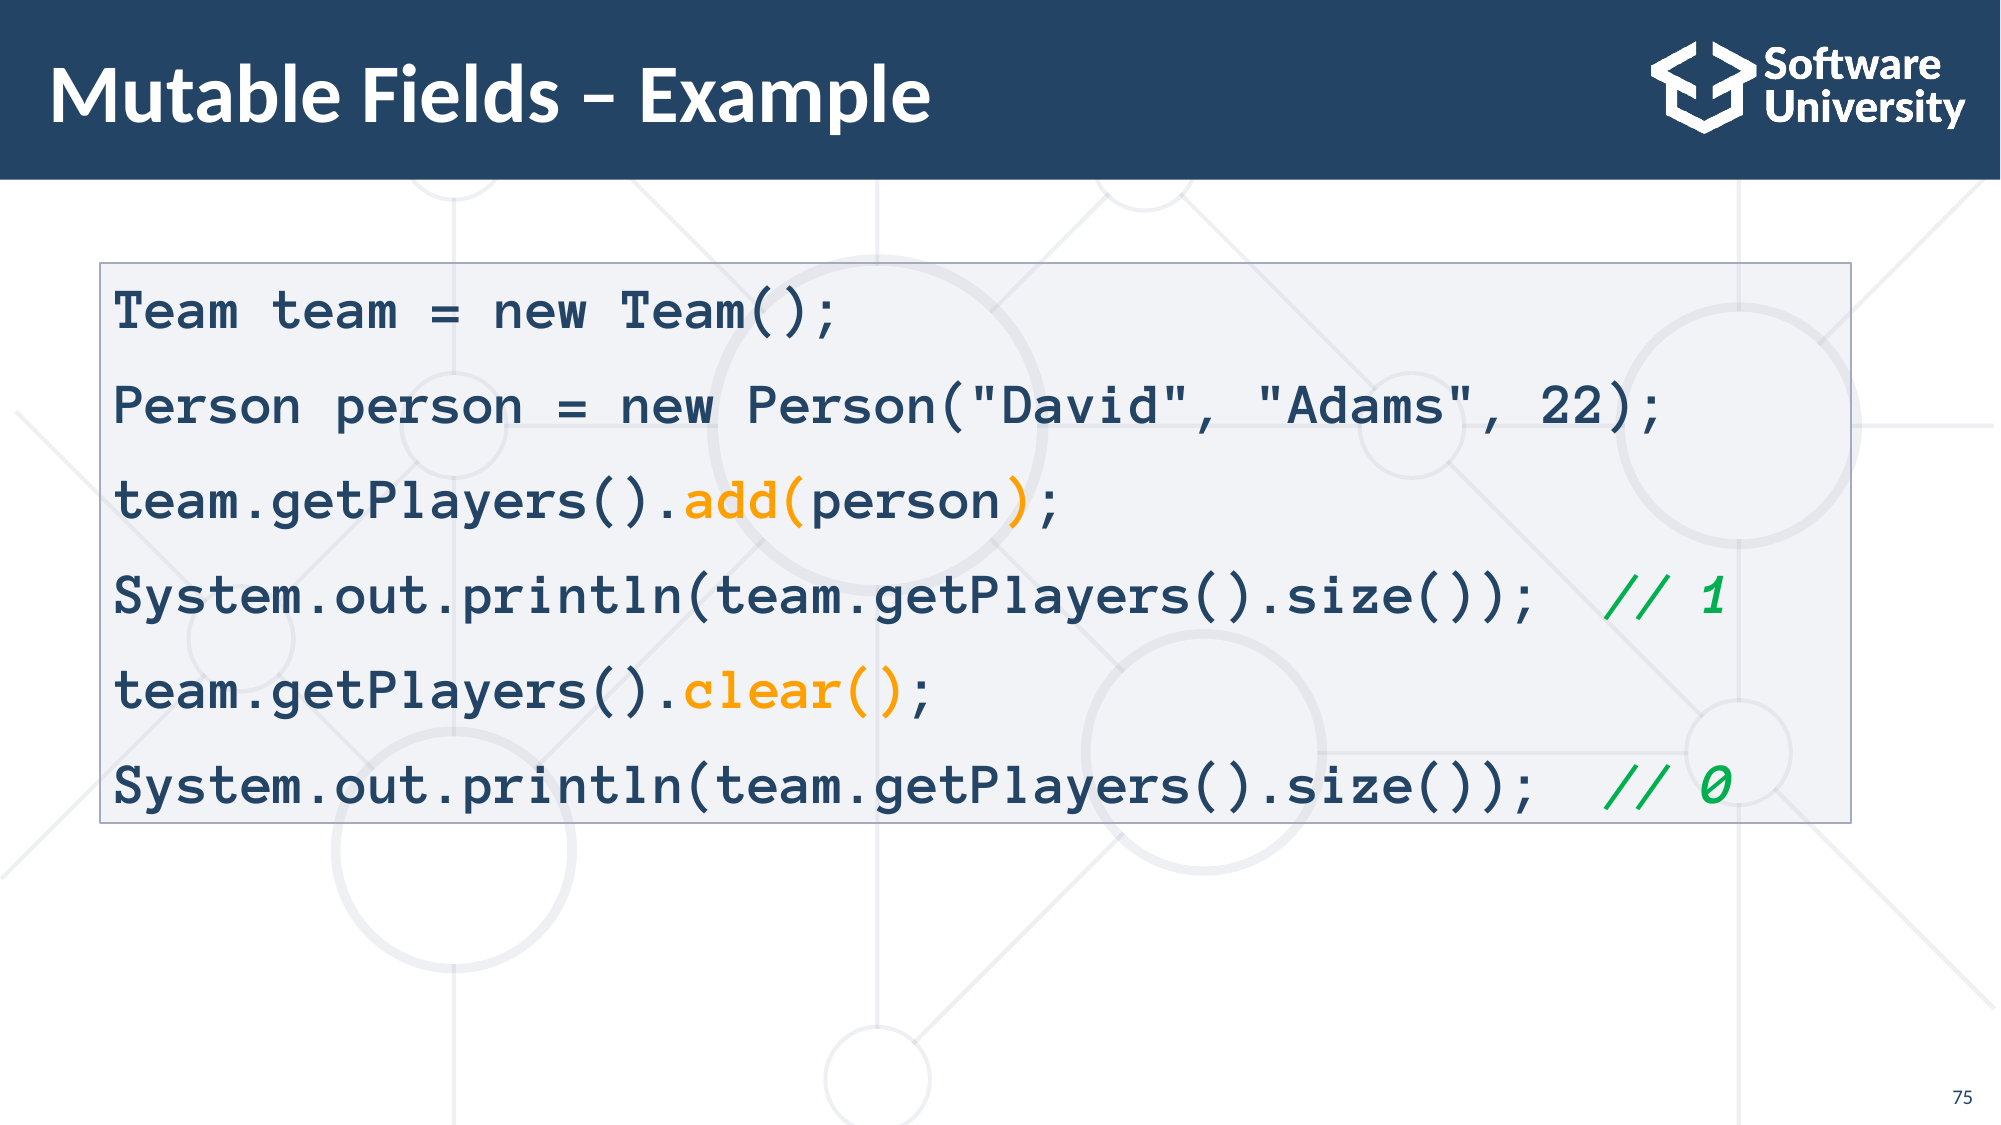

# Mutable Fields – Example
Team team = new Team();
Person person = new Person("David", "Adams", 22);
team.getPlayers().add(person);
System.out.println(team.getPlayers().size());  // 1
team.getPlayers().clear();
System.out.println(team.getPlayers().size());  // 0
75